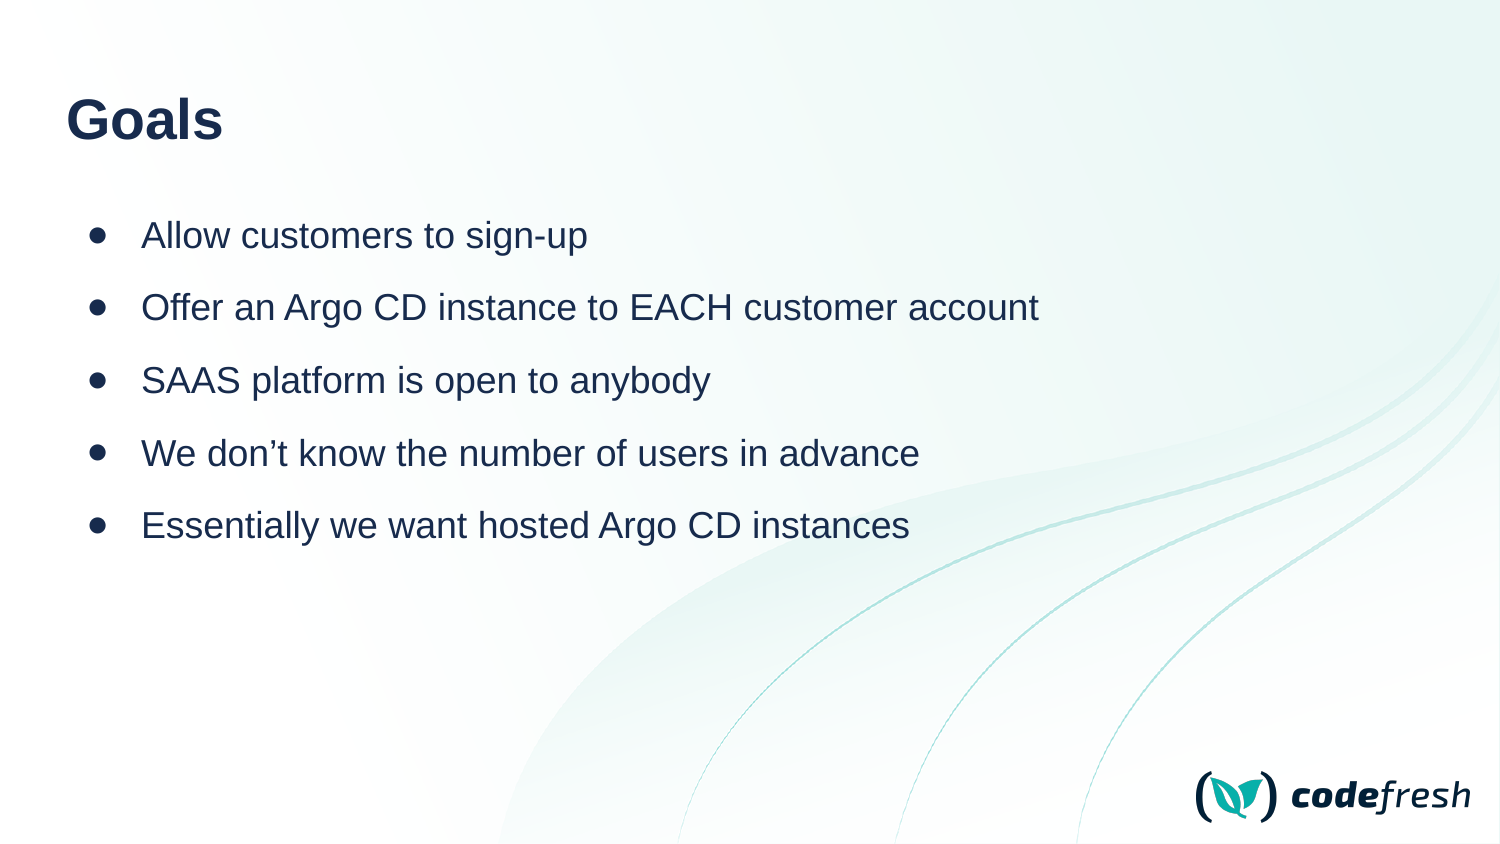

# Goals
Allow customers to sign-up
Offer an Argo CD instance to EACH customer account
SAAS platform is open to anybody
We don’t know the number of users in advance
Essentially we want hosted Argo CD instances